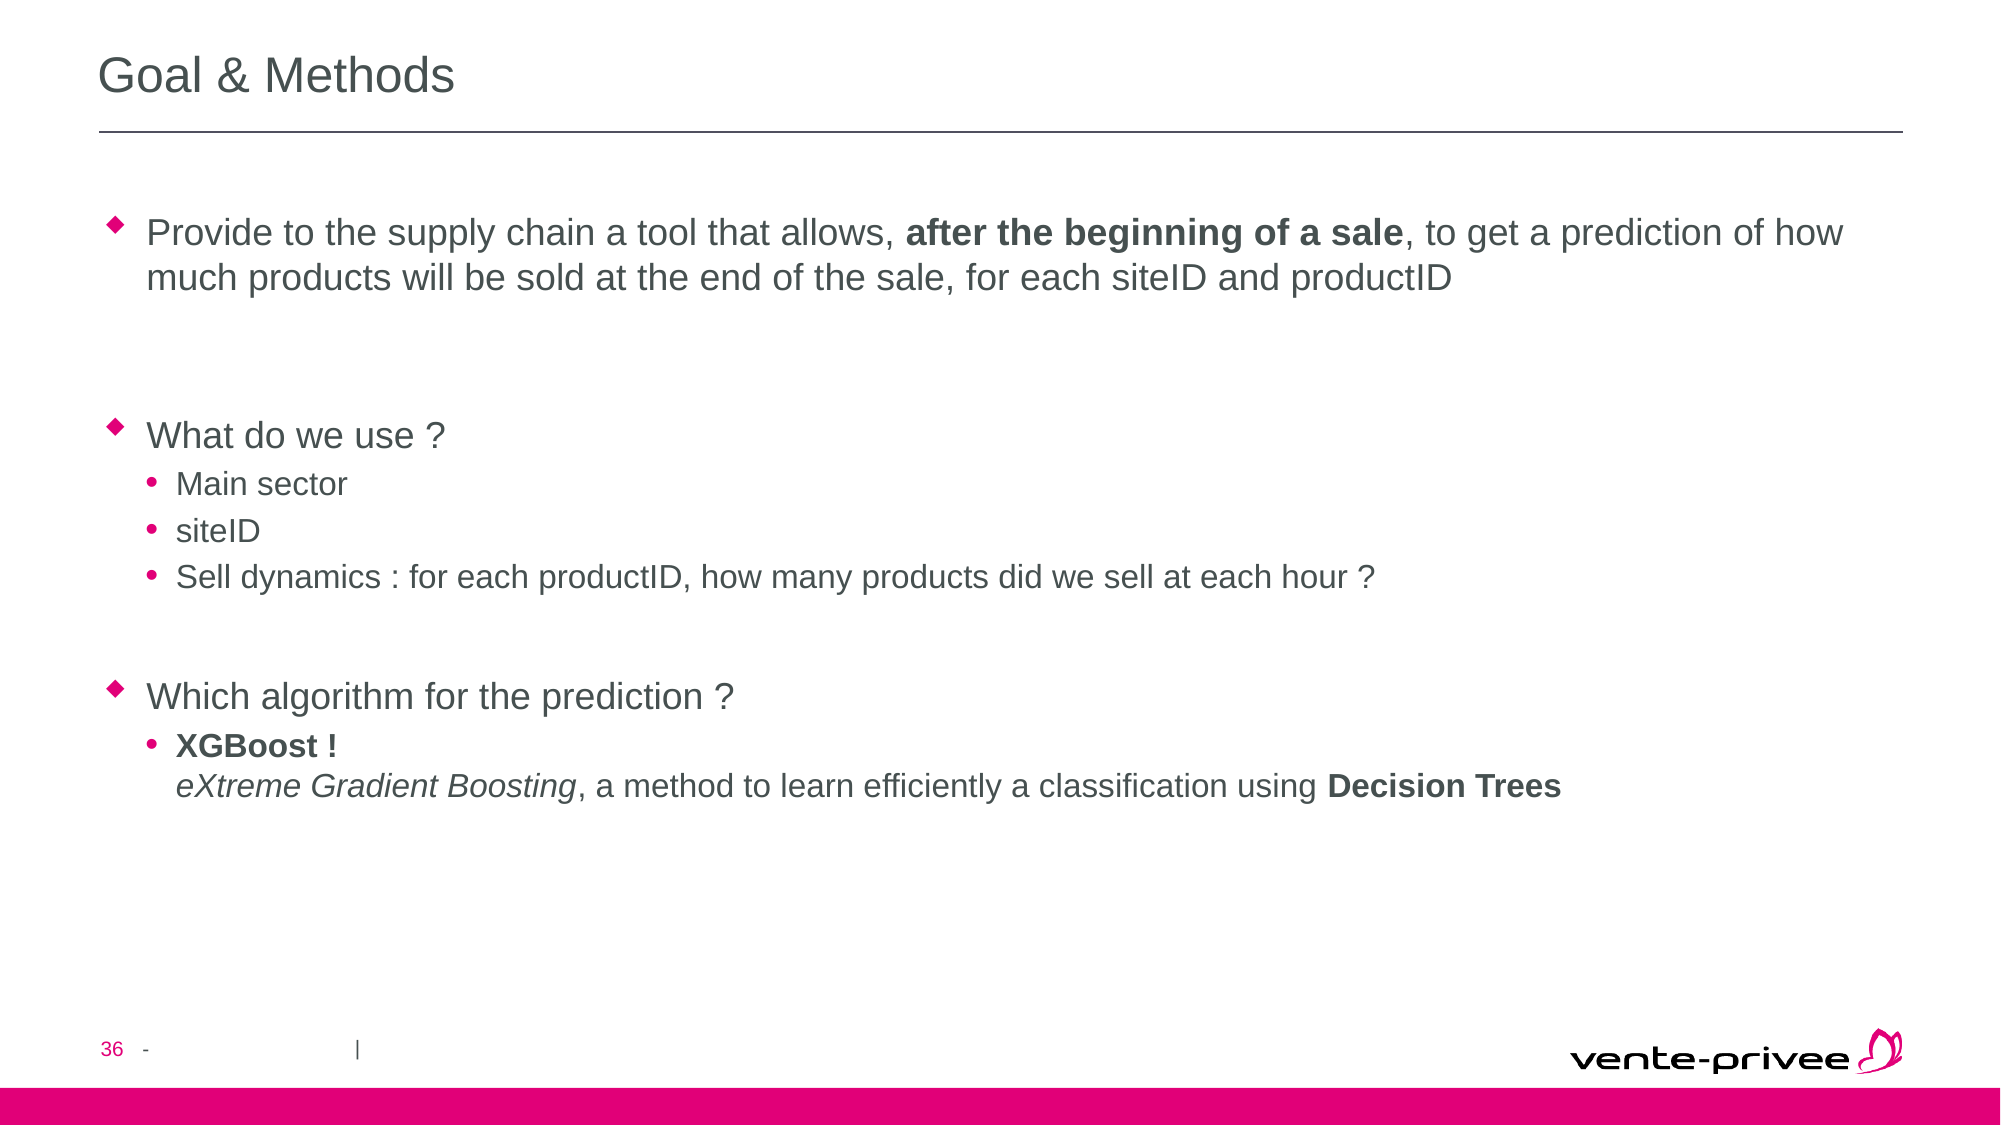

# Goal & Methods
Provide to the supply chain a tool that allows, after the beginning of a sale, to get a prediction of how much products will be sold at the end of the sale, for each siteID and productID

What do we use ?
Main sector
siteID
Sell dynamics : for each productID, how many products did we sell at each hour ?

Which algorithm for the prediction ?
XGBoost !
eXtreme Gradient Boosting, a method to learn efficiently a classification using Decision Trees

36